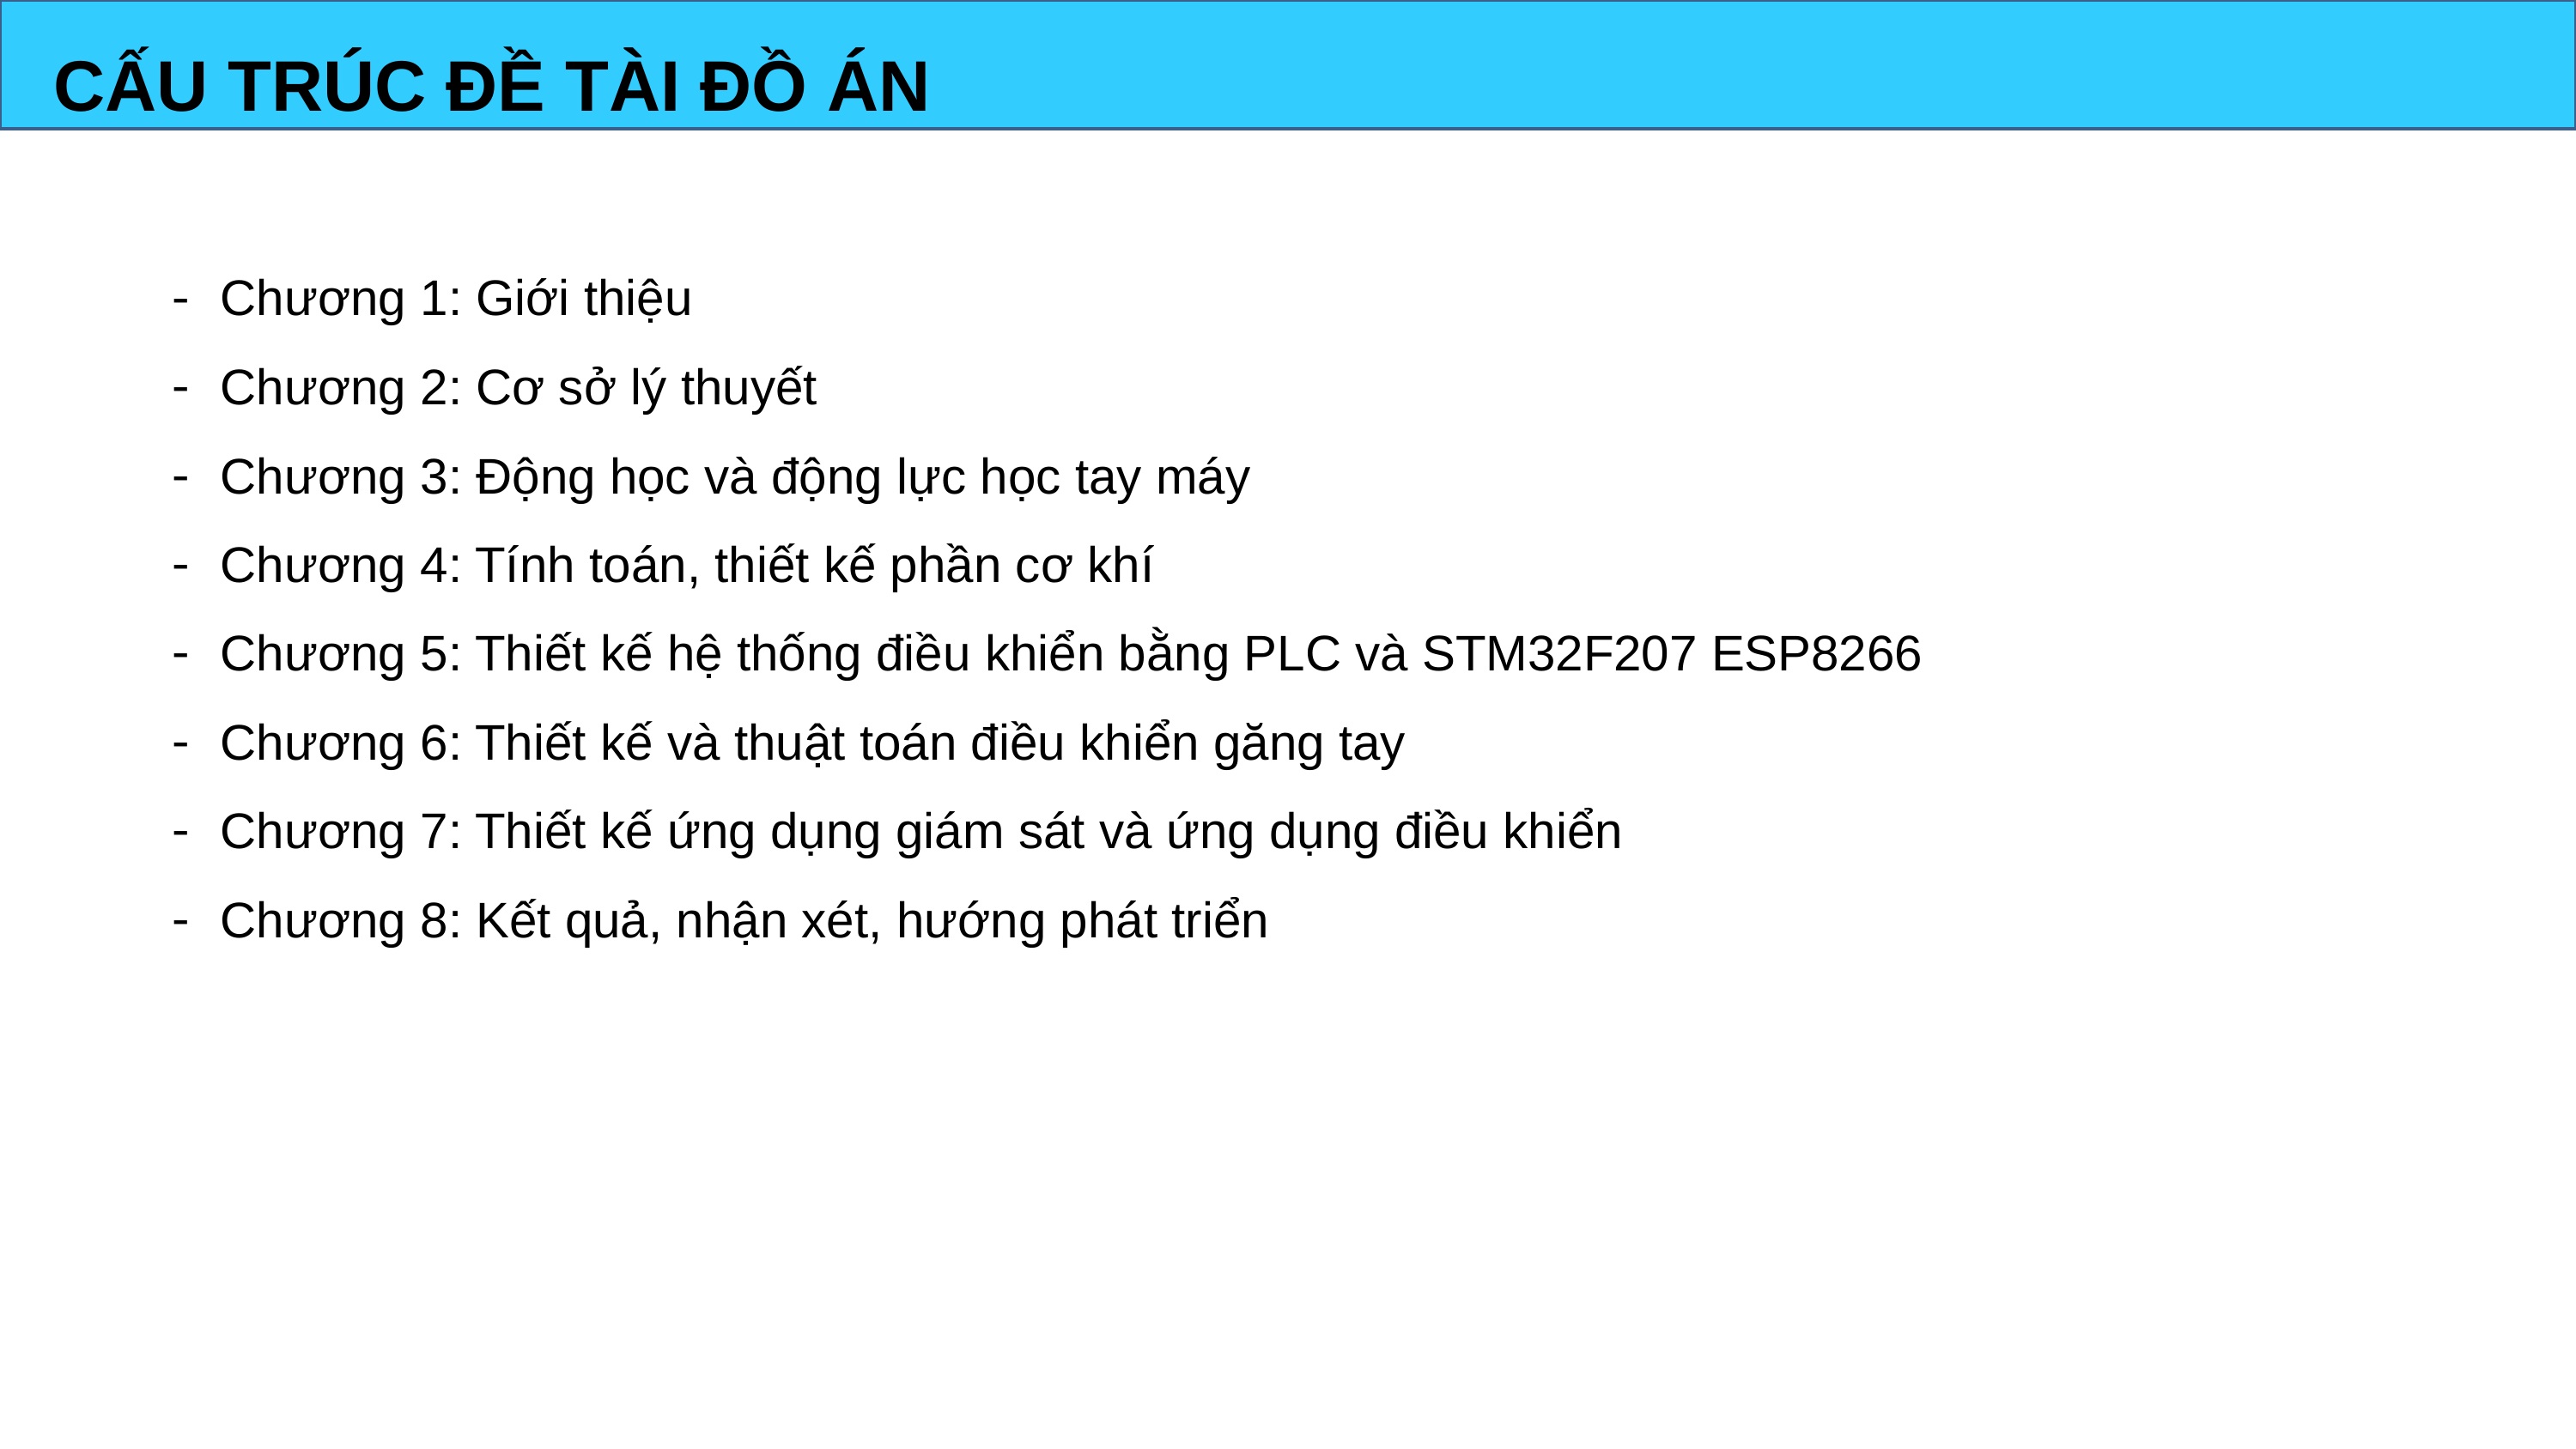

CẤU TRÚC ĐỀ TÀI ĐỒ ÁN
Chương 1: Giới thiệu
Chương 2: Cơ sở lý thuyết
Chương 3: Động học và động lực học tay máy
Chương 4: Tính toán, thiết kế phần cơ khí
Chương 5: Thiết kế hệ thống điều khiển bằng PLC và STM32F207 ESP8266
Chương 6: Thiết kế và thuật toán điều khiển găng tay
Chương 7: Thiết kế ứng dụng giám sát và ứng dụng điều khiển
Chương 8: Kết quả, nhận xét, hướng phát triển